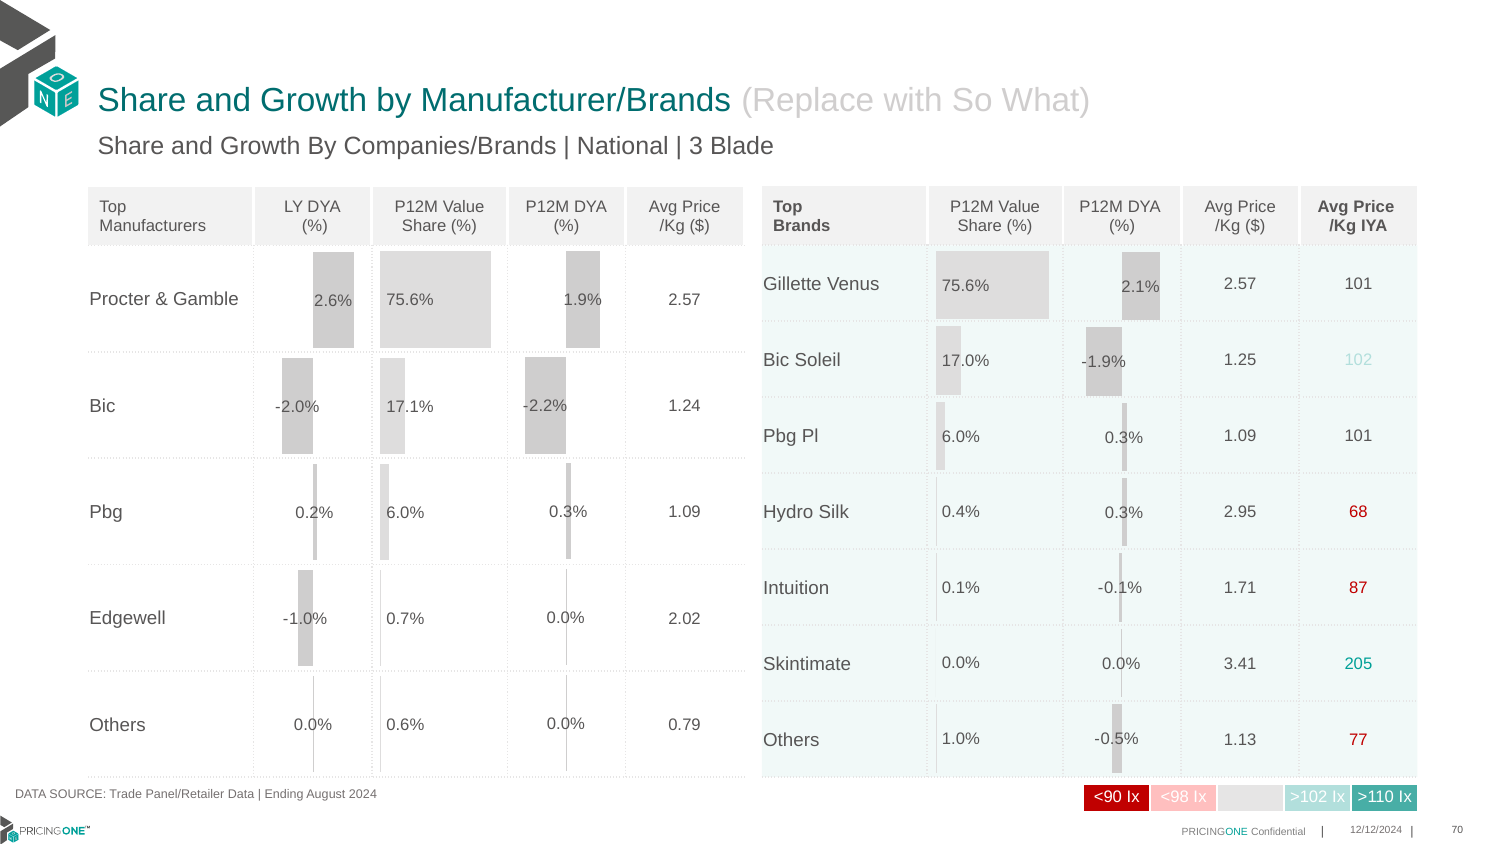

# Share and Growth by Manufacturer/Brands (Replace with So What)

Share and Growth By Companies/Brands | National | 3 Blade
| Top Brands | P12M Value Share (%) | P12M DYA (%) | Avg Price /Kg ($) | Avg Price /Kg IYA |
| --- | --- | --- | --- | --- |
| Gillette Venus |  |  | 2.57 | 101 |
| Bic Soleil |  |  | 1.25 | 102 |
| Pbg Pl |  |  | 1.09 | 101 |
| Hydro Silk |  |  | 2.95 | 68 |
| Intuition |  |  | 1.71 | 87 |
| Skintimate |  |  | 3.41 | 205 |
| Others |  |  | 1.13 | 77 |
| Top Manufacturers | LY DYA (%) | P12M Value Share (%) | P12M DYA (%) | Avg Price /Kg ($) |
| --- | --- | --- | --- | --- |
| Procter & Gamble |  |  |  | 2.57 |
| Bic |  |  |  | 1.24 |
| Pbg |  |  |  | 1.09 |
| Edgewell |  |  |  | 2.02 |
| Others |  |  |  | 0.79 |

### Chart

| Category | Share DYA P12M |
|---|---|
| None | 0.018575868151351482 |

### Chart

| Category | Value Share P12M |
|---|---|
| None | 0.7556658167644599 |

### Chart

| Category | Share DYA LY |
|---|---|
| None | 0.026443141168953965 |

### Chart

| Category | Value Share |
|---|---|
| None | 0.755655667046128 |

### Chart

| Category | Share DYA |
|---|---|
| None | 0.020573056174075788 |
DATA SOURCE: Trade Panel/Retailer Data | Ending August 2024
| <90 Ix | <98 Ix |  | >102 Ix | >110 Ix |
| --- | --- | --- | --- | --- |

12/12/2024
70